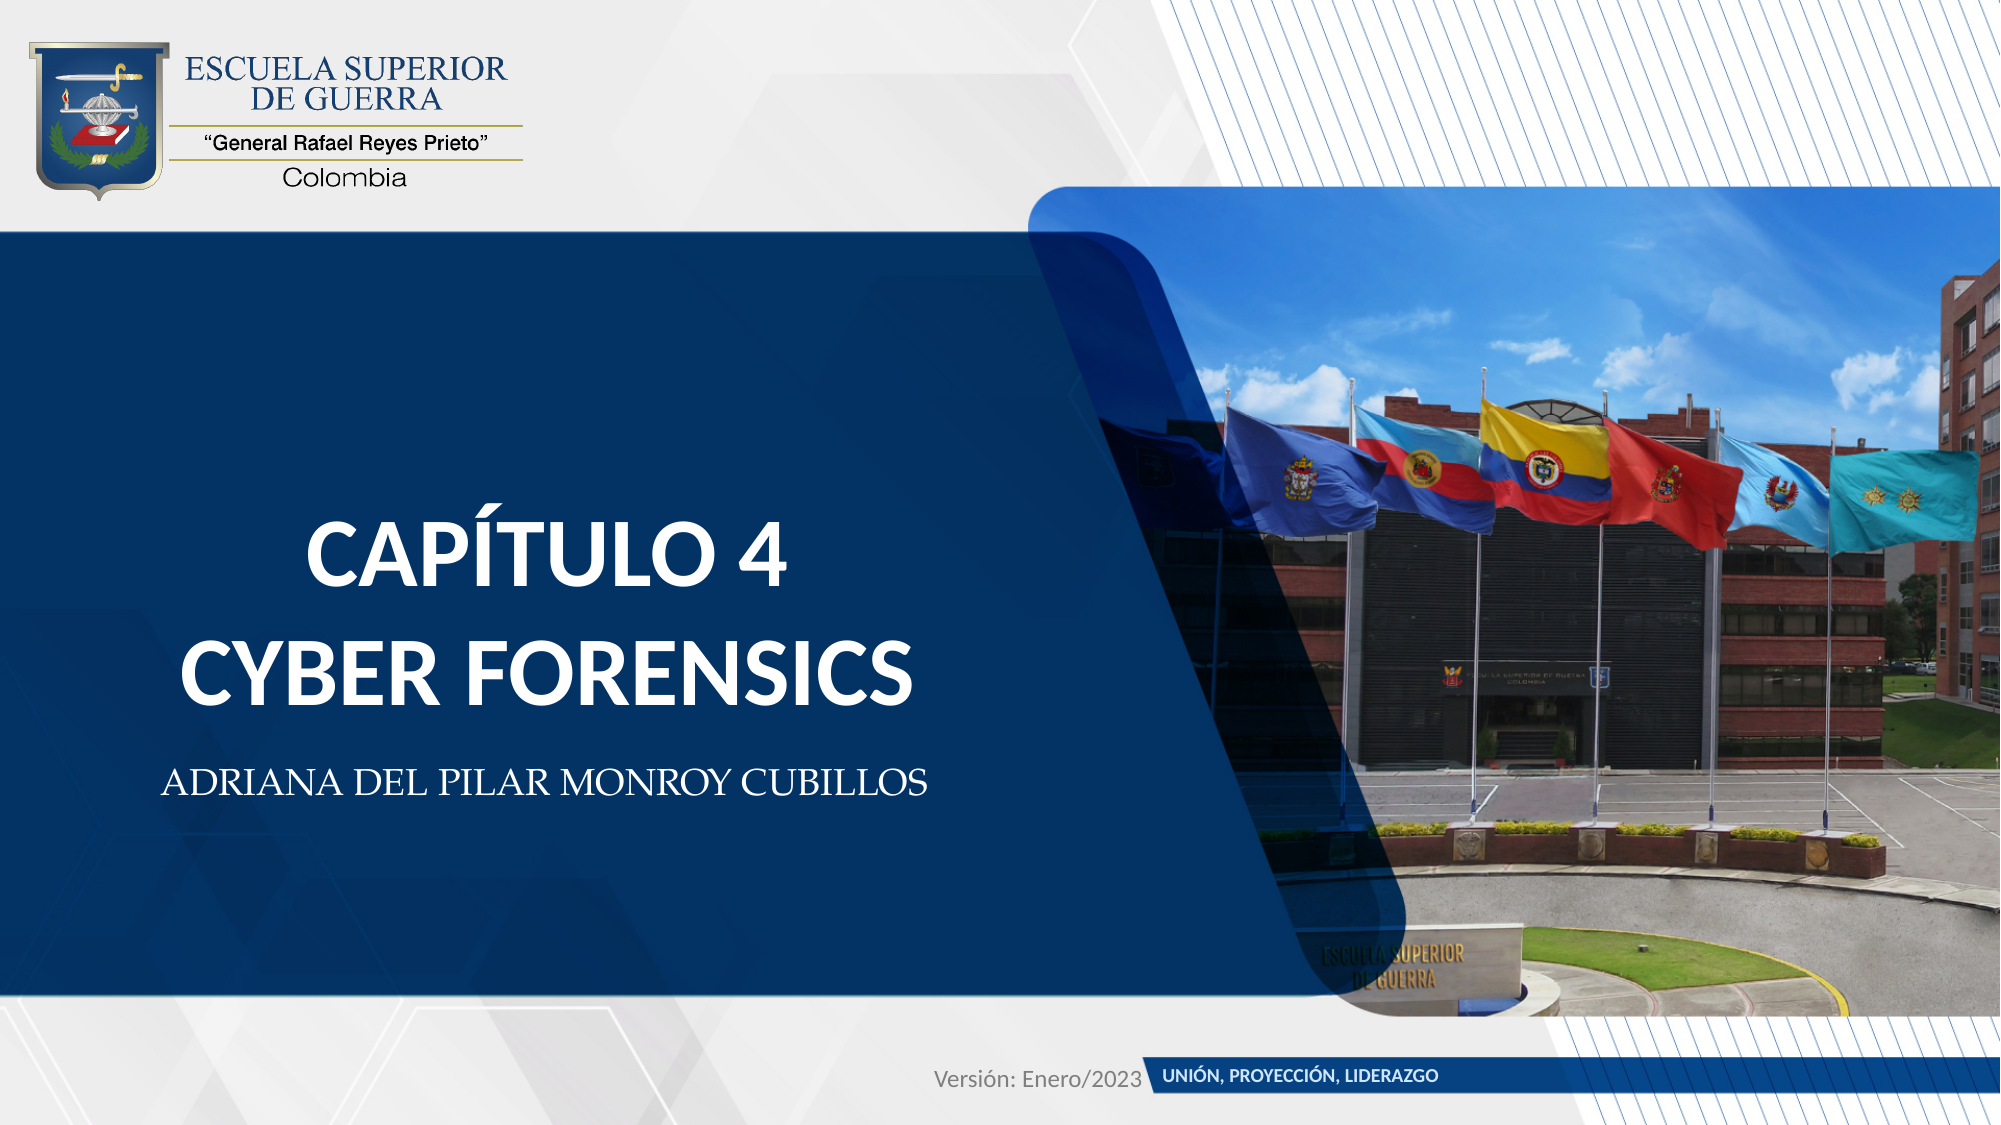

# CAPÍTULO 4
CYBER FORENSICS
ADRIANA DEL PILAR MONROY CUBILLOS